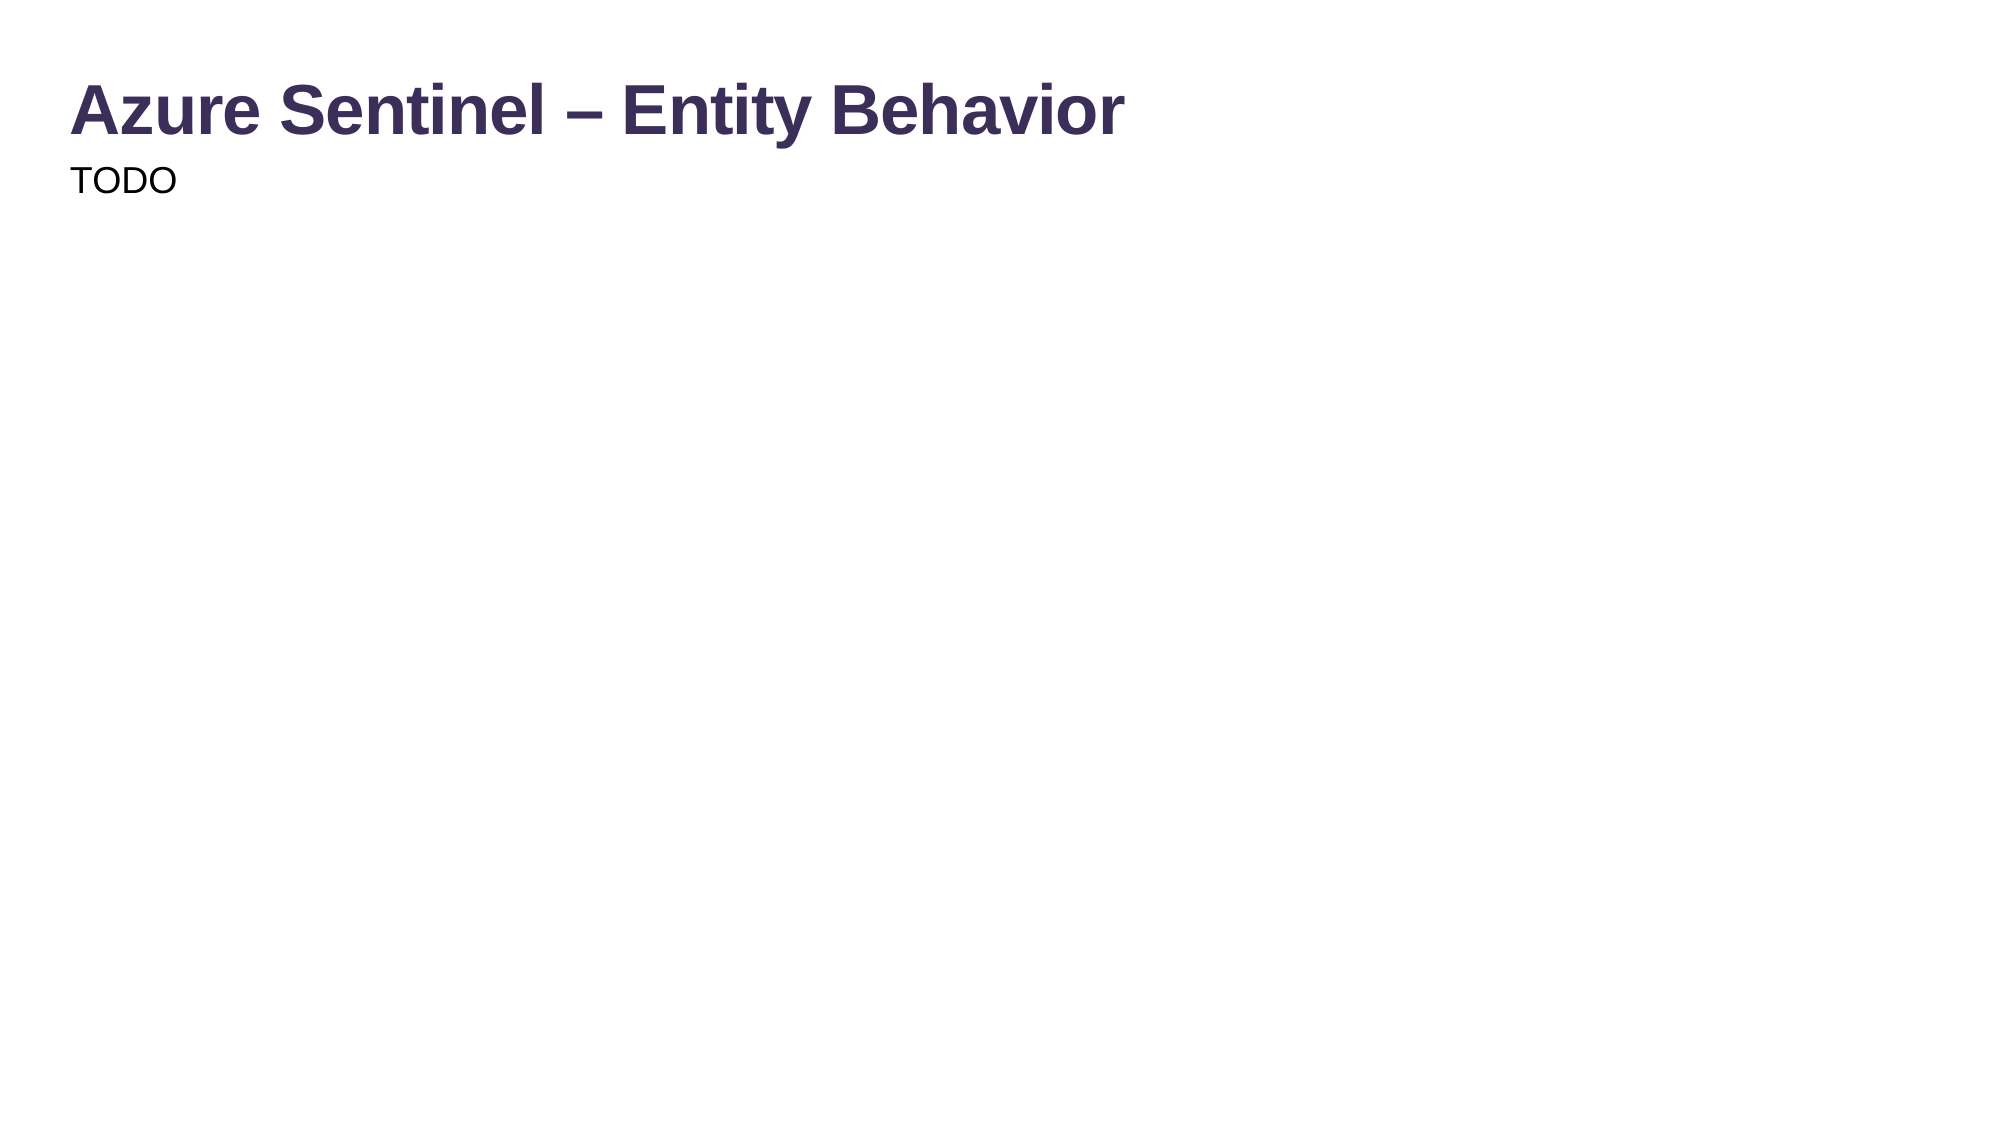

# Azure Sentinel – Entity Behavior
TODO